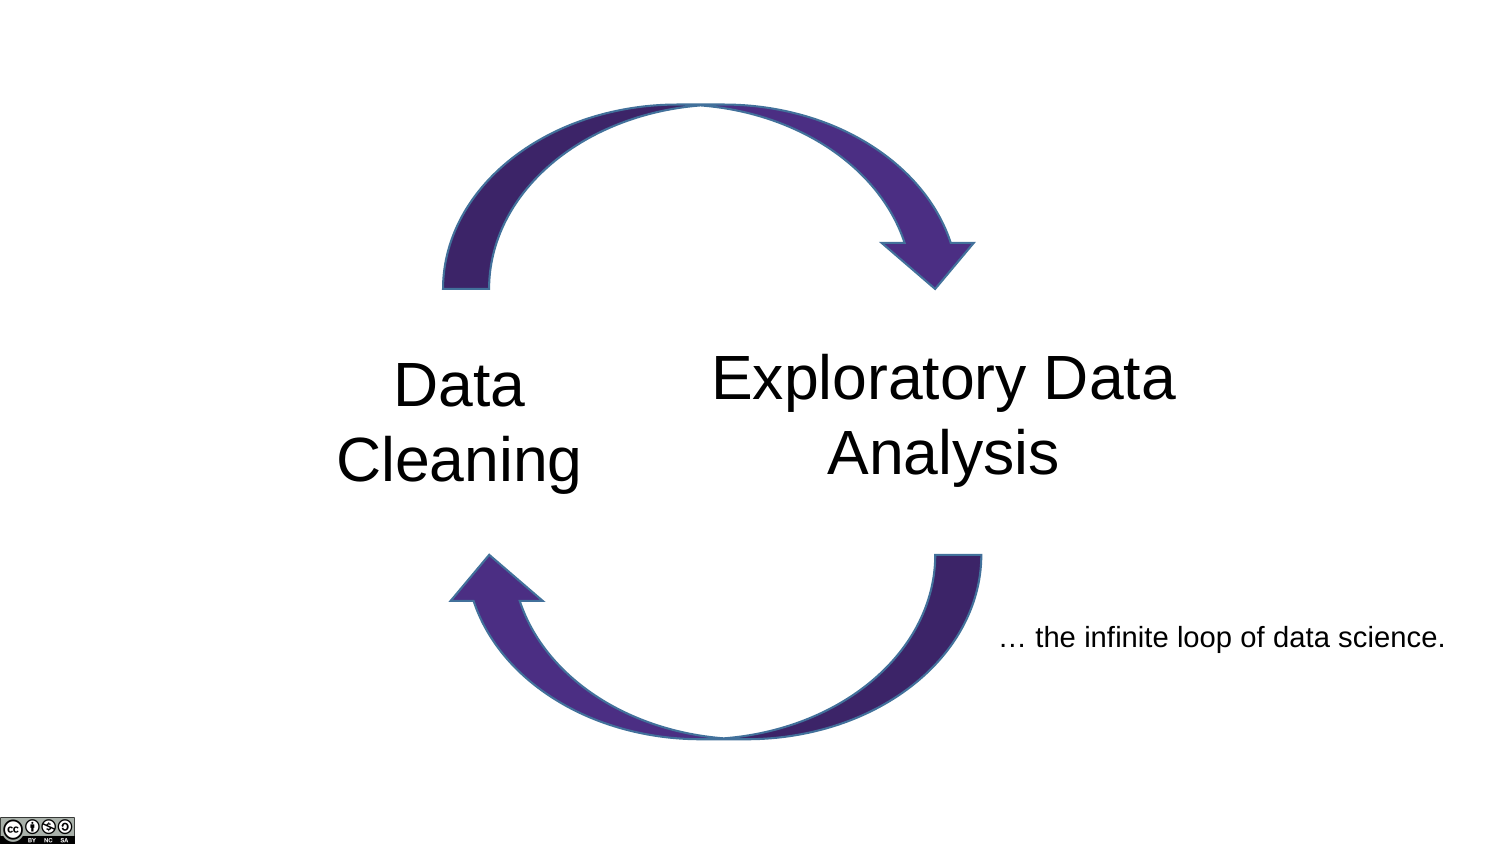

Exploratory Data
Analysis
Data Cleaning

… the infinite loop of data science.